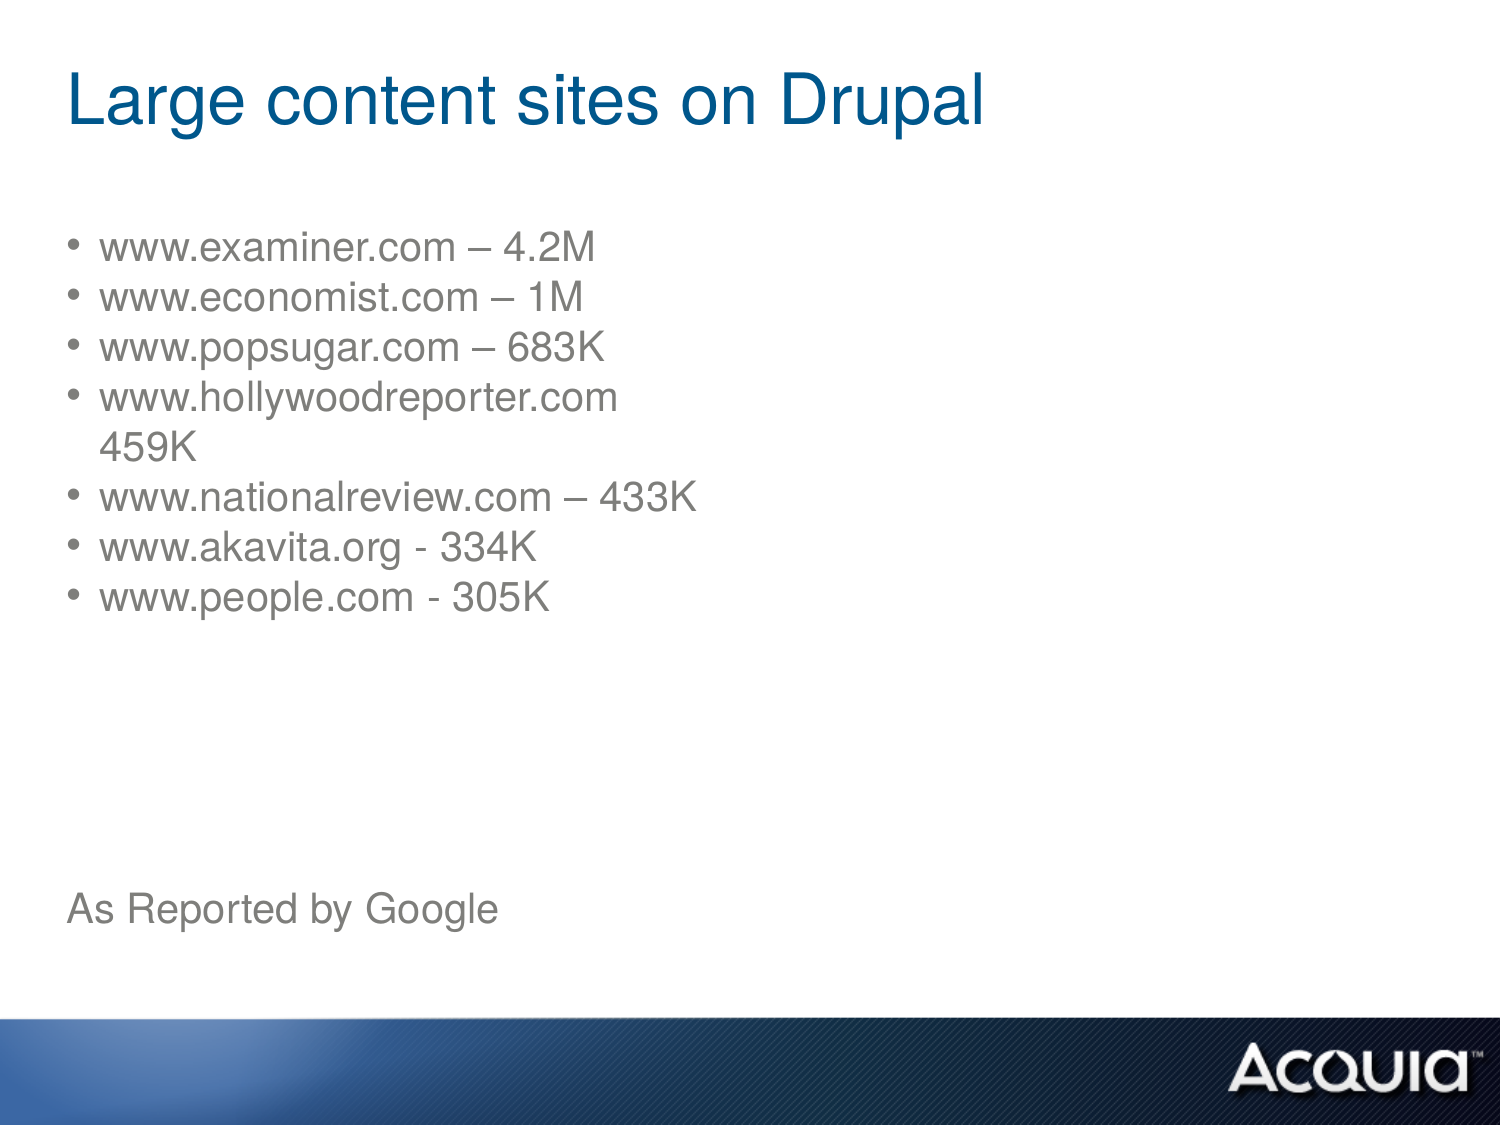

# Large content sites on Drupal
www.examiner.com – 4.2M
www.economist.com – 1M
www.popsugar.com – 683K
www.hollywoodreporter.com  459K
www.nationalreview.com – 433K
www.akavita.org - 334K
www.people.com - 305K
As Reported by Google